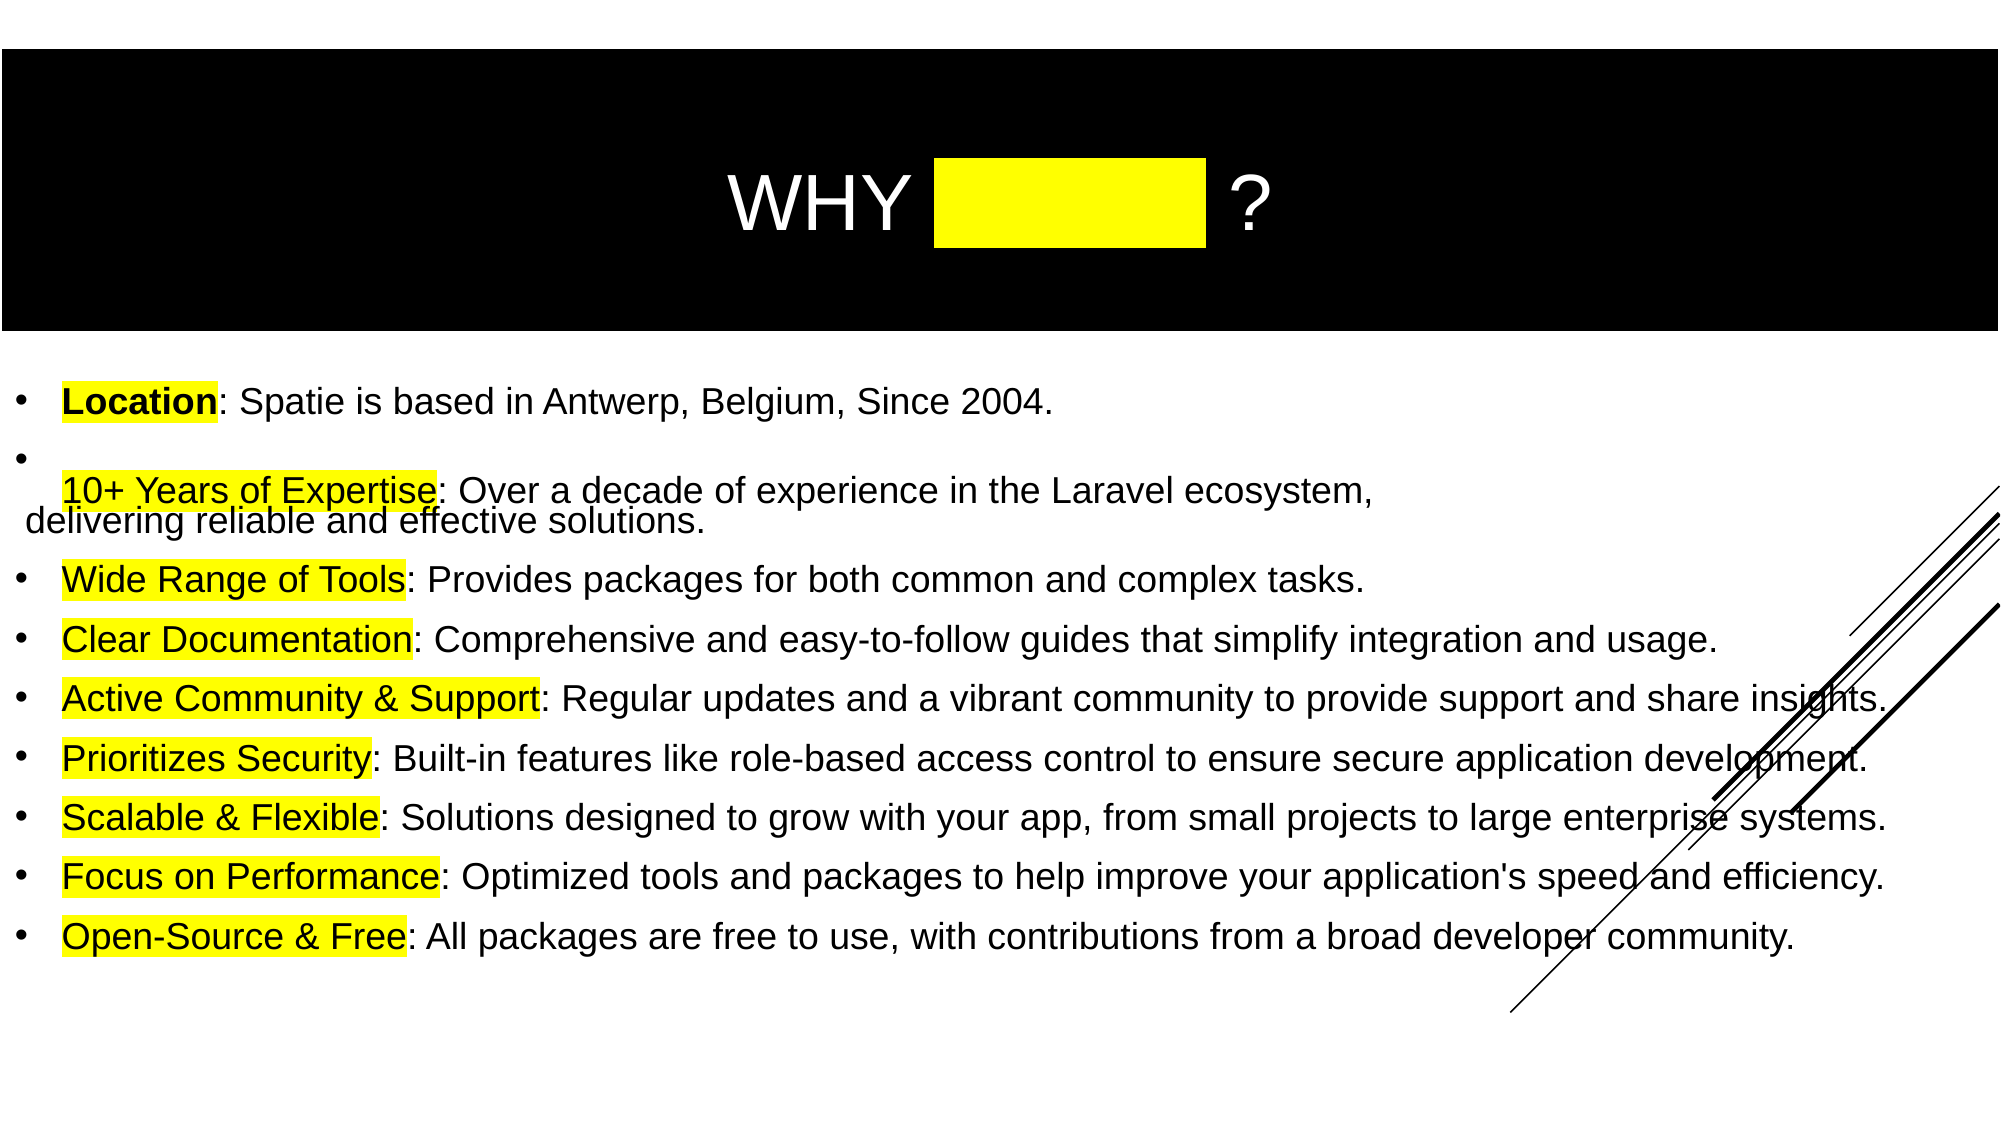

WHY SPATIE ?

Location: Spatie is based in Antwerp, Belgium, Since 2004.

10+ Years of Expertise: Over a decade of experience in the Laravel ecosystem,
 delivering reliable and effective solutions.
Wide Range of Tools: Provides packages for both common and complex tasks.
Clear Documentation: Comprehensive and easy-to-follow guides that simplify integration and usage.
Active Community & Support: Regular updates and a vibrant community to provide support and share insights.
Prioritizes Security: Built-in features like role-based access control to ensure secure application development.
Scalable & Flexible: Solutions designed to grow with your app, from small projects to large enterprise systems.

Focus on Performance: Optimized tools and packages to help improve your application's speed and efficiency.

Open-Source & Free: All packages are free to use, with contributions from a broad developer community.